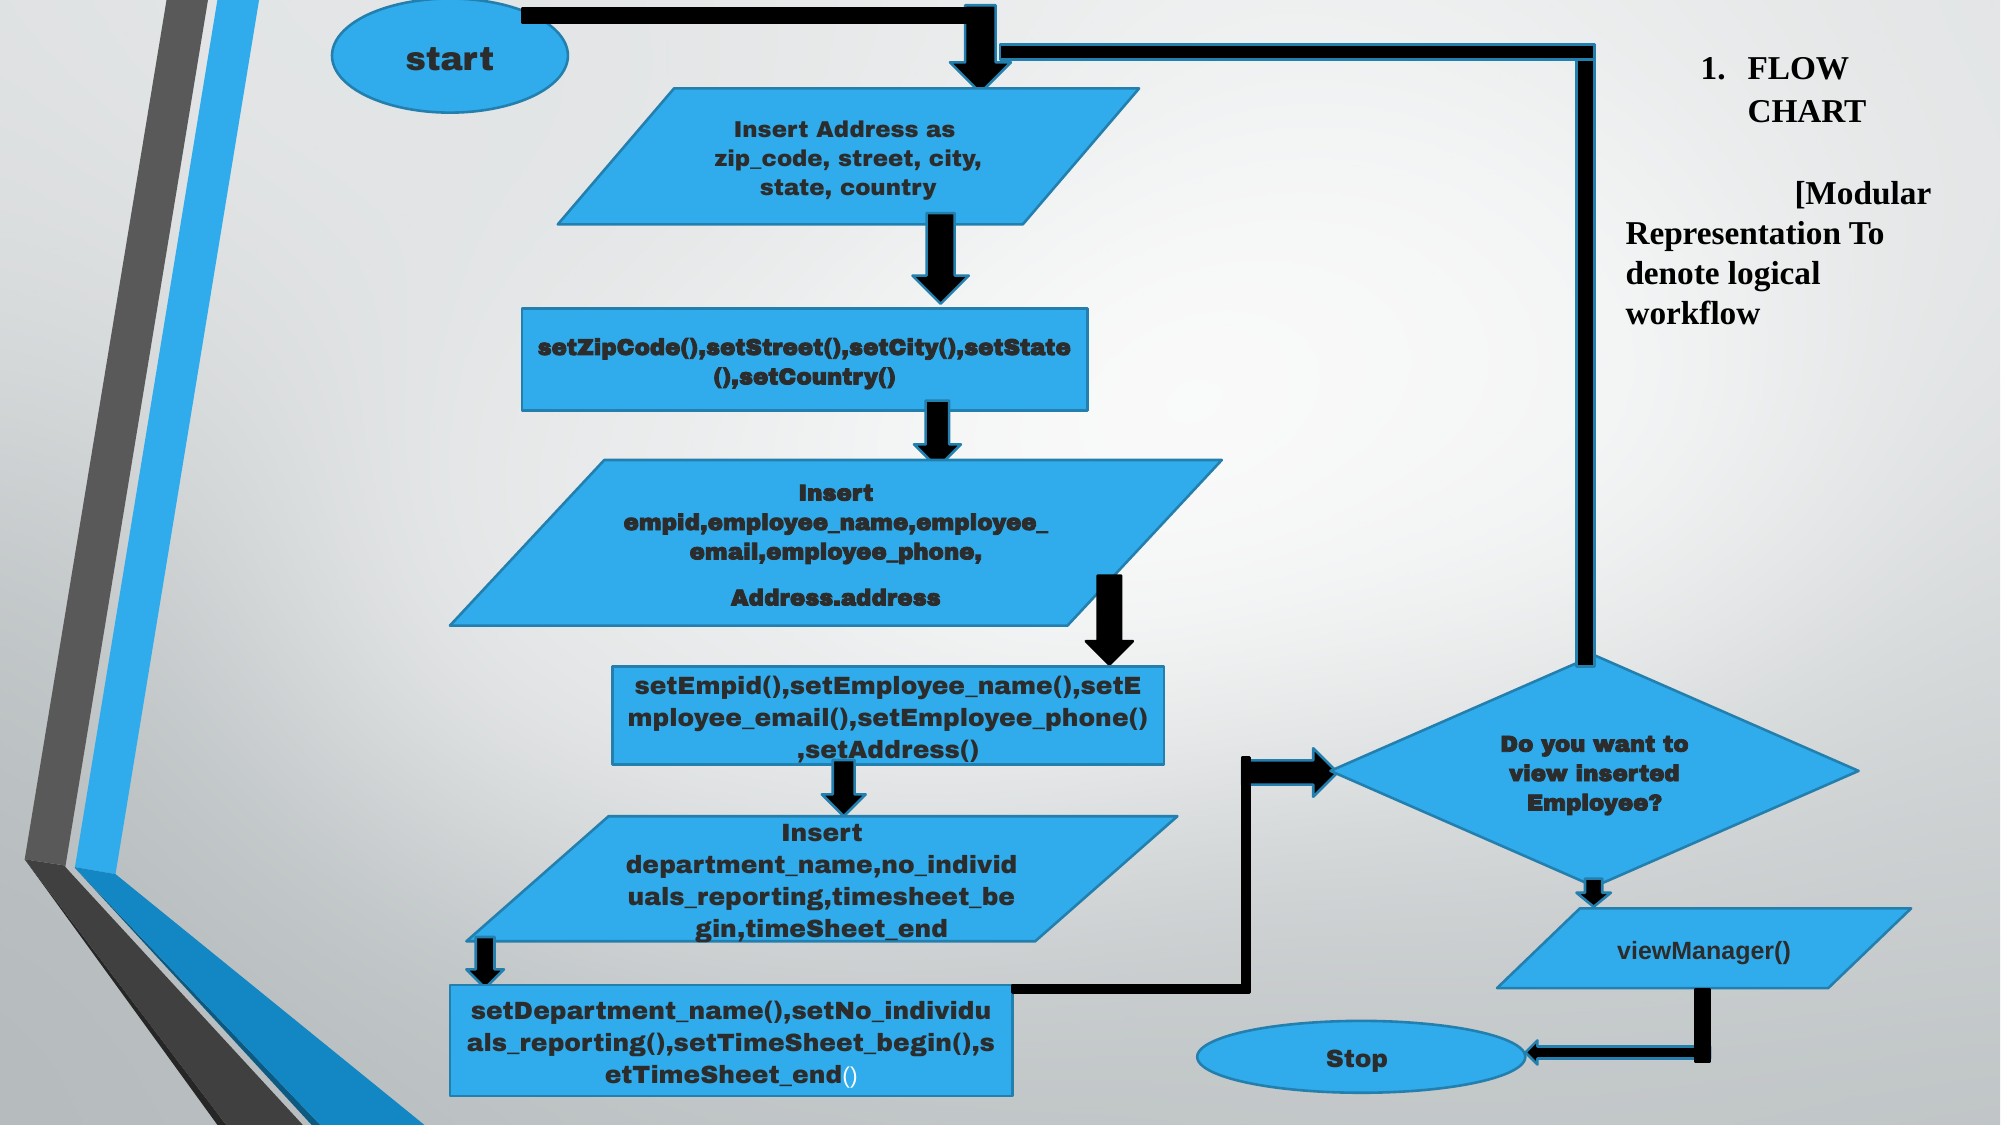

start

FLOW CHART

	[Modular Representation To denote logical workflow

Insert Address as  zip_code, street, city, state, country

setZipCode(),setStreet(),setCity(),setState(),setCountry()

Insert empid,employee_name,employee_email,employee_phone,
Address.address

Do you want to view inserted Employee?
setEmpid(),setEmployee_name(),setEmployee_email(),setEmployee_phone(),setAddress()

Insert department_name,no_individuals_reporting,timesheet_begin,timeSheet_end

viewManager()

setDepartment_name(),setNo_individuals_reporting(),setTimeSheet_begin(),setTimeSheet_end()

Stop